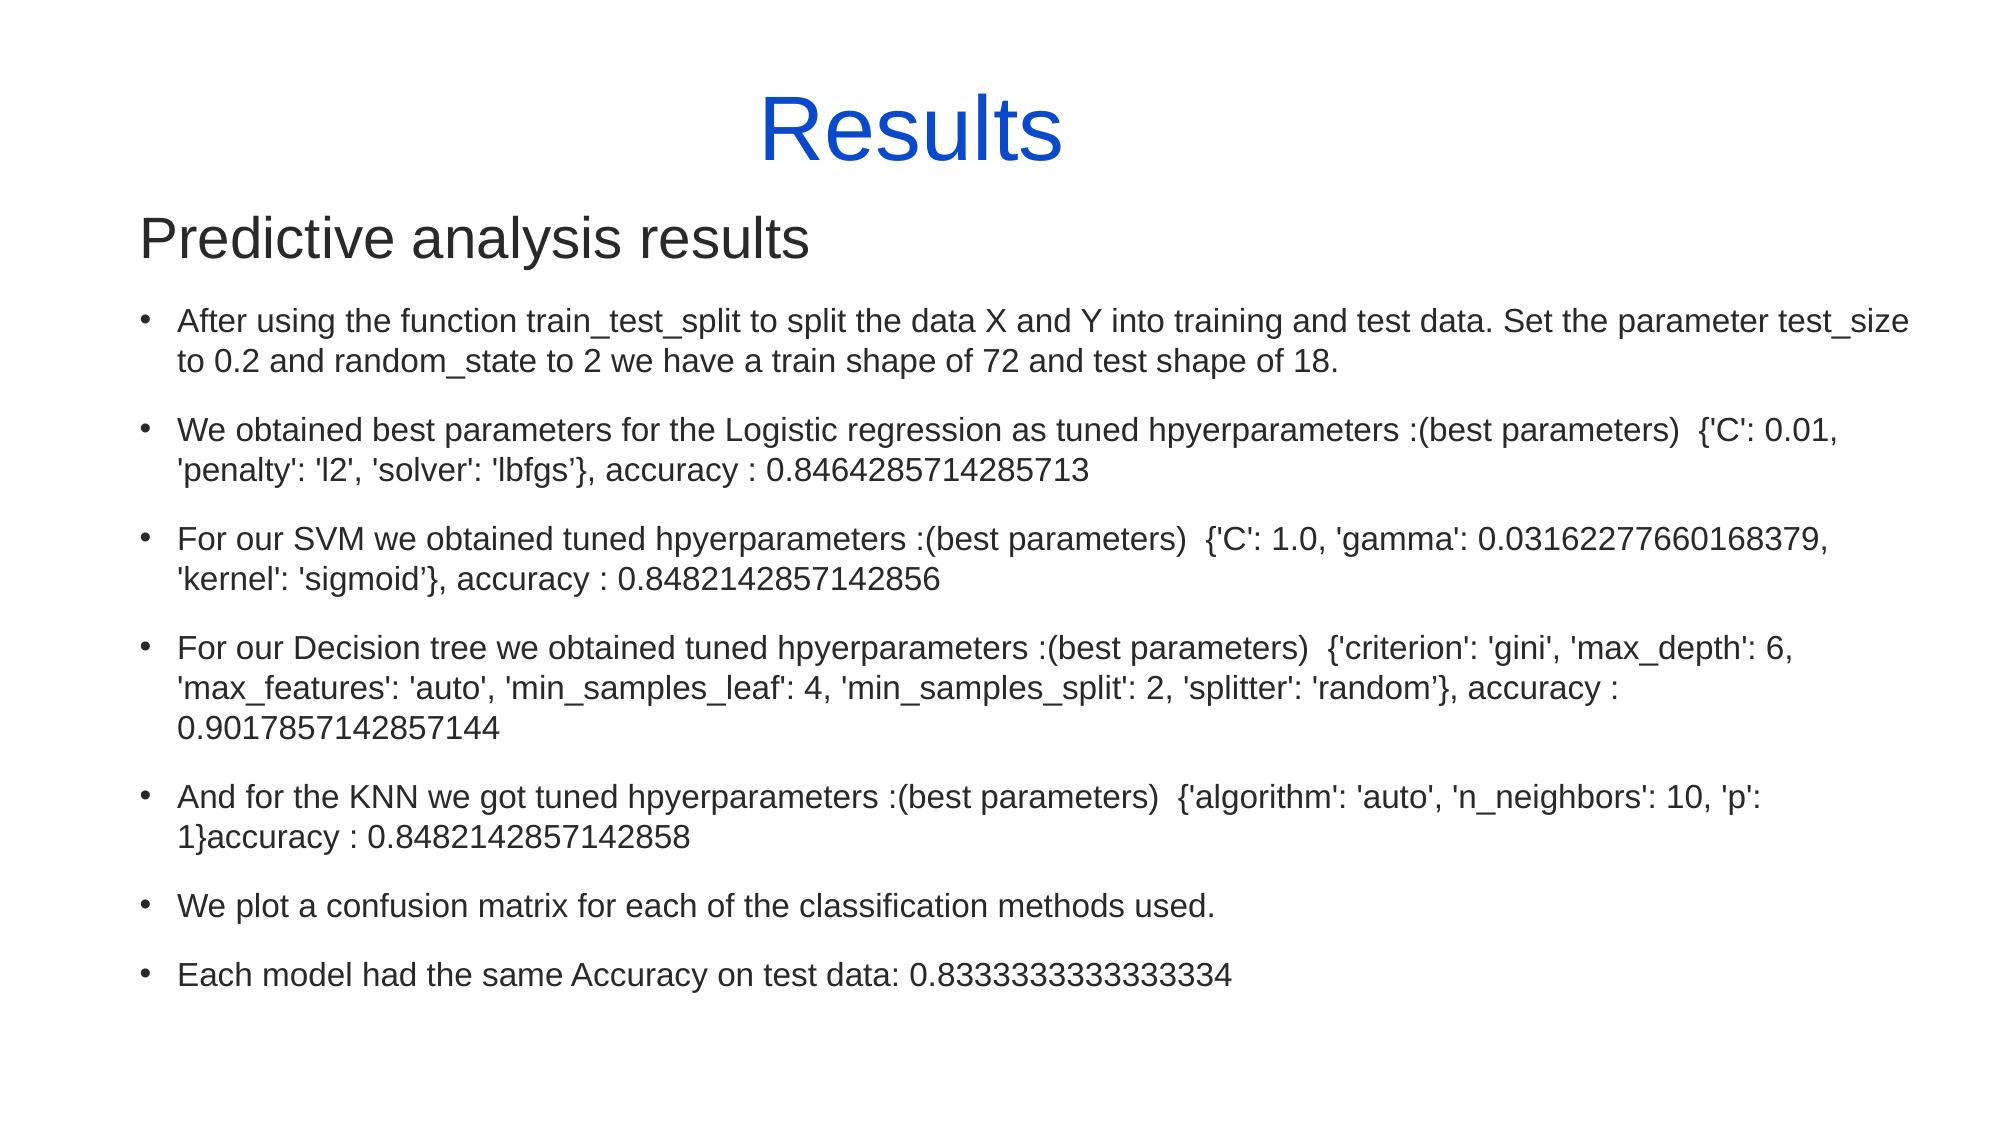

# Results
Predictive analysis results
After using the function train_test_split to split the data X and Y into training and test data. Set the parameter test_size to 0.2 and random_state to 2 we have a train shape of 72 and test shape of 18.
We obtained best parameters for the Logistic regression as tuned hpyerparameters :(best parameters)  {'C': 0.01, 'penalty': 'l2', 'solver': 'lbfgs’}, accuracy : 0.8464285714285713
For our SVM we obtained tuned hpyerparameters :(best parameters)  {'C': 1.0, 'gamma': 0.03162277660168379, 'kernel': 'sigmoid’}, accuracy : 0.8482142857142856
For our Decision tree we obtained tuned hpyerparameters :(best parameters)  {'criterion': 'gini', 'max_depth': 6, 'max_features': 'auto', 'min_samples_leaf': 4, 'min_samples_split': 2, 'splitter': 'random’}, accuracy : 0.9017857142857144
And for the KNN we got tuned hpyerparameters :(best parameters)  {'algorithm': 'auto', 'n_neighbors': 10, 'p': 1}accuracy : 0.8482142857142858
We plot a confusion matrix for each of the classification methods used.
Each model had the same Accuracy on test data: 0.8333333333333334